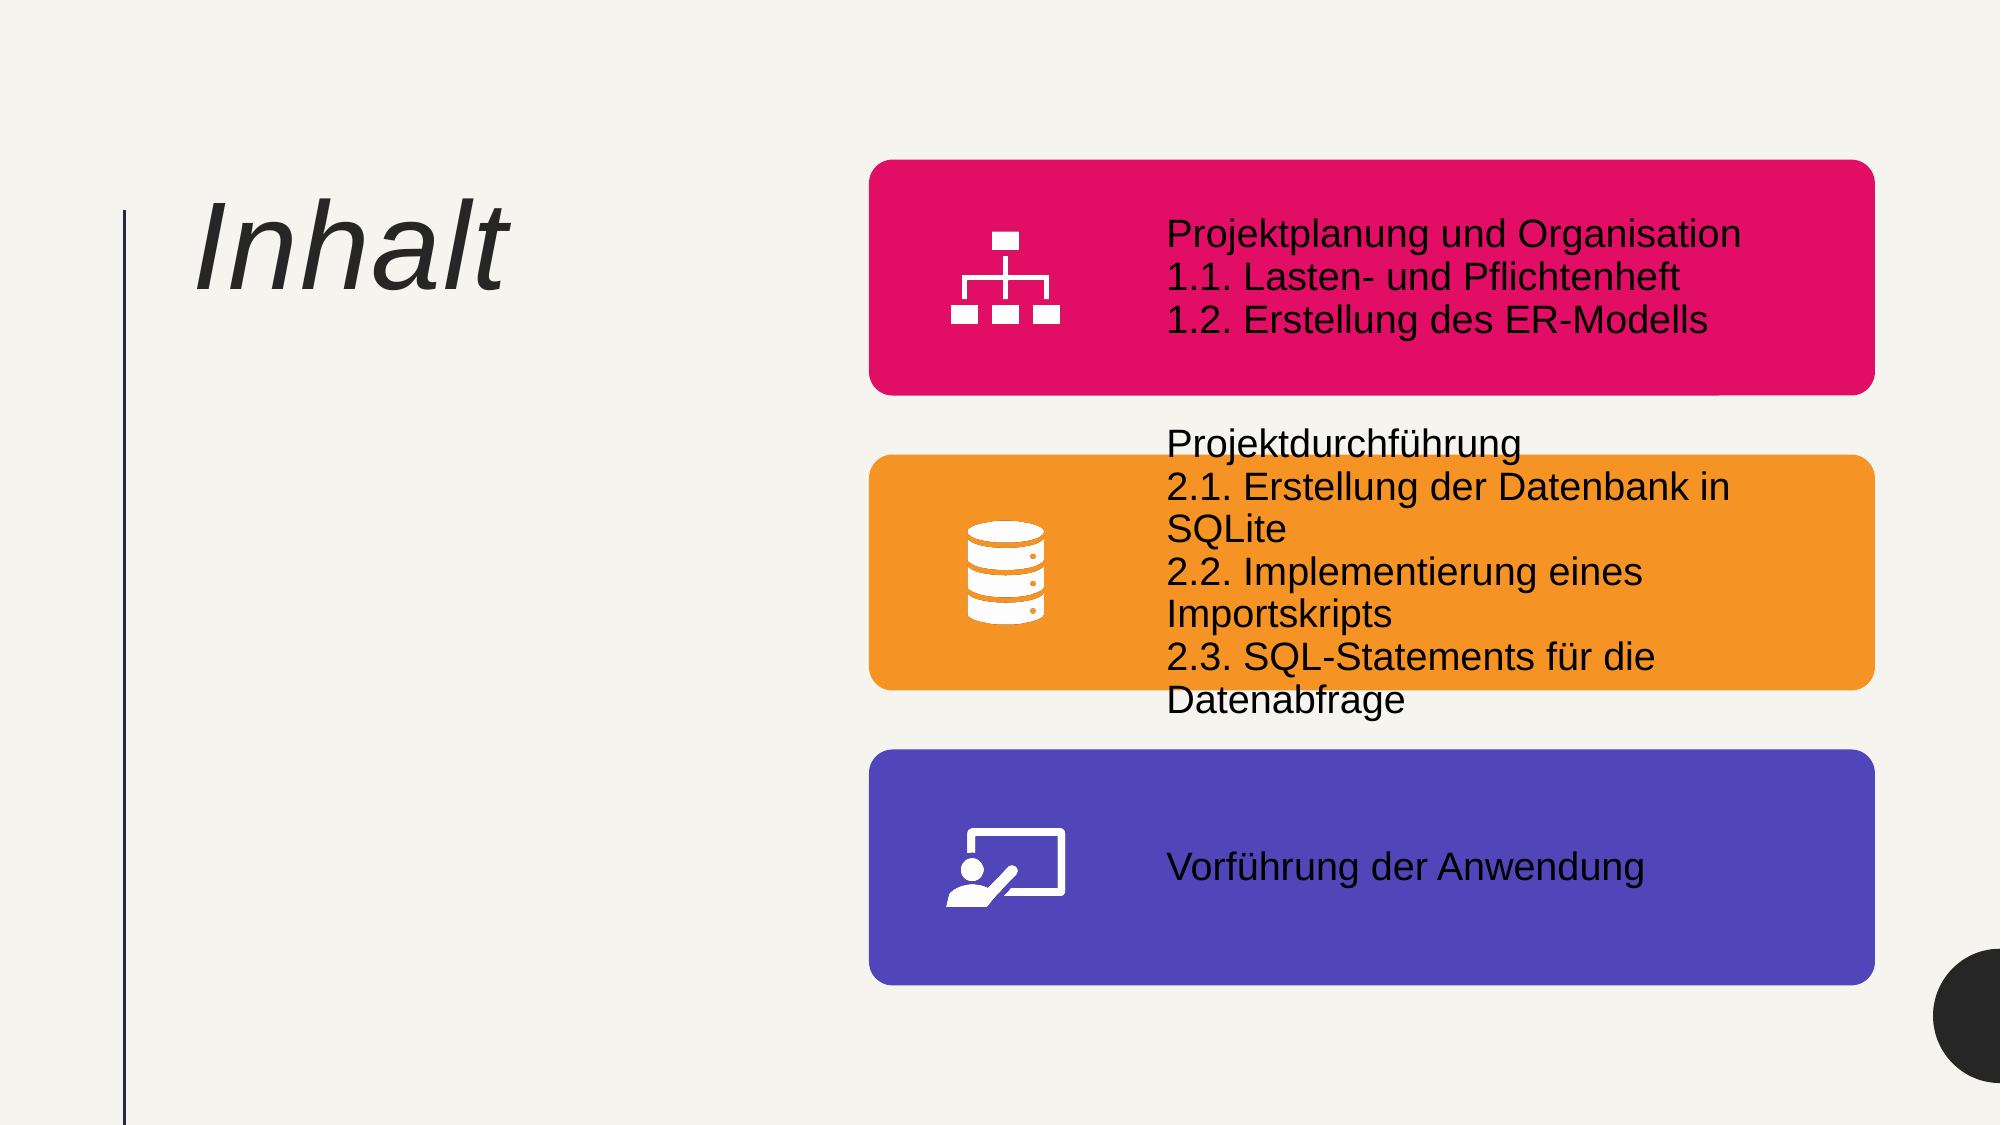

Projektplanung und Organisation
1.1. Lasten- und Pflichtenheft
1.2. Erstellung des ER-Modells
Projektdurchführung
2.1. Erstellung der Datenbank in SQLite
2.2. Implementierung eines Importskripts
2.3. SQL-Statements für die Datenabfrage
Vorführung der Anwendung
# Inhalt